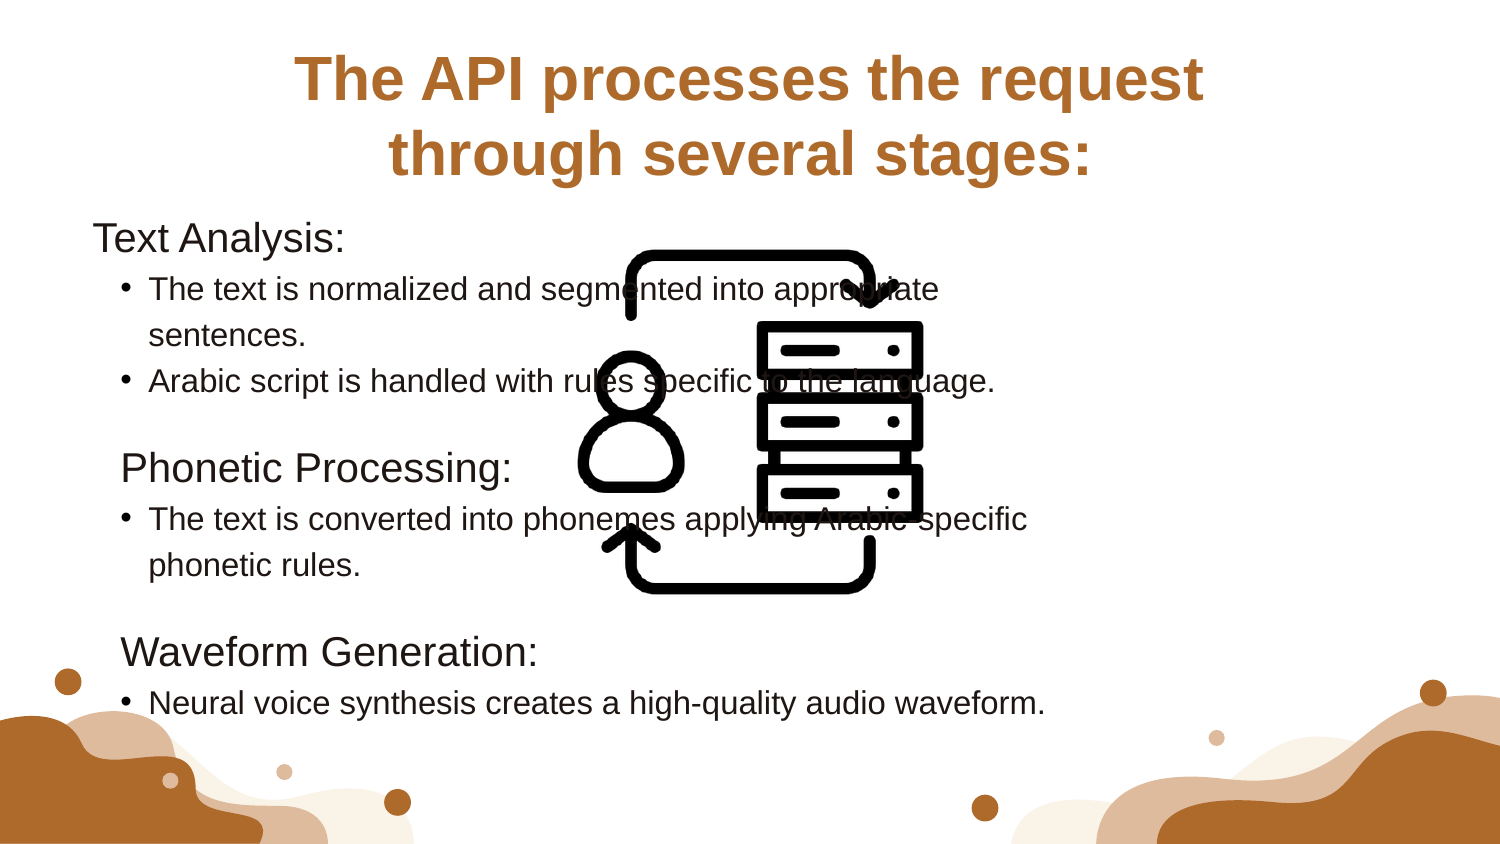

The API processes the request through several stages:
Text Analysis:
The text is normalized and segmented into appropriate sentences.
Arabic script is handled with rules specific to the language.

Phonetic Processing:
The text is converted into phonemes applying Arabic-specific phonetic rules.

Waveform Generation:
Neural voice synthesis creates a high-quality audio waveform.